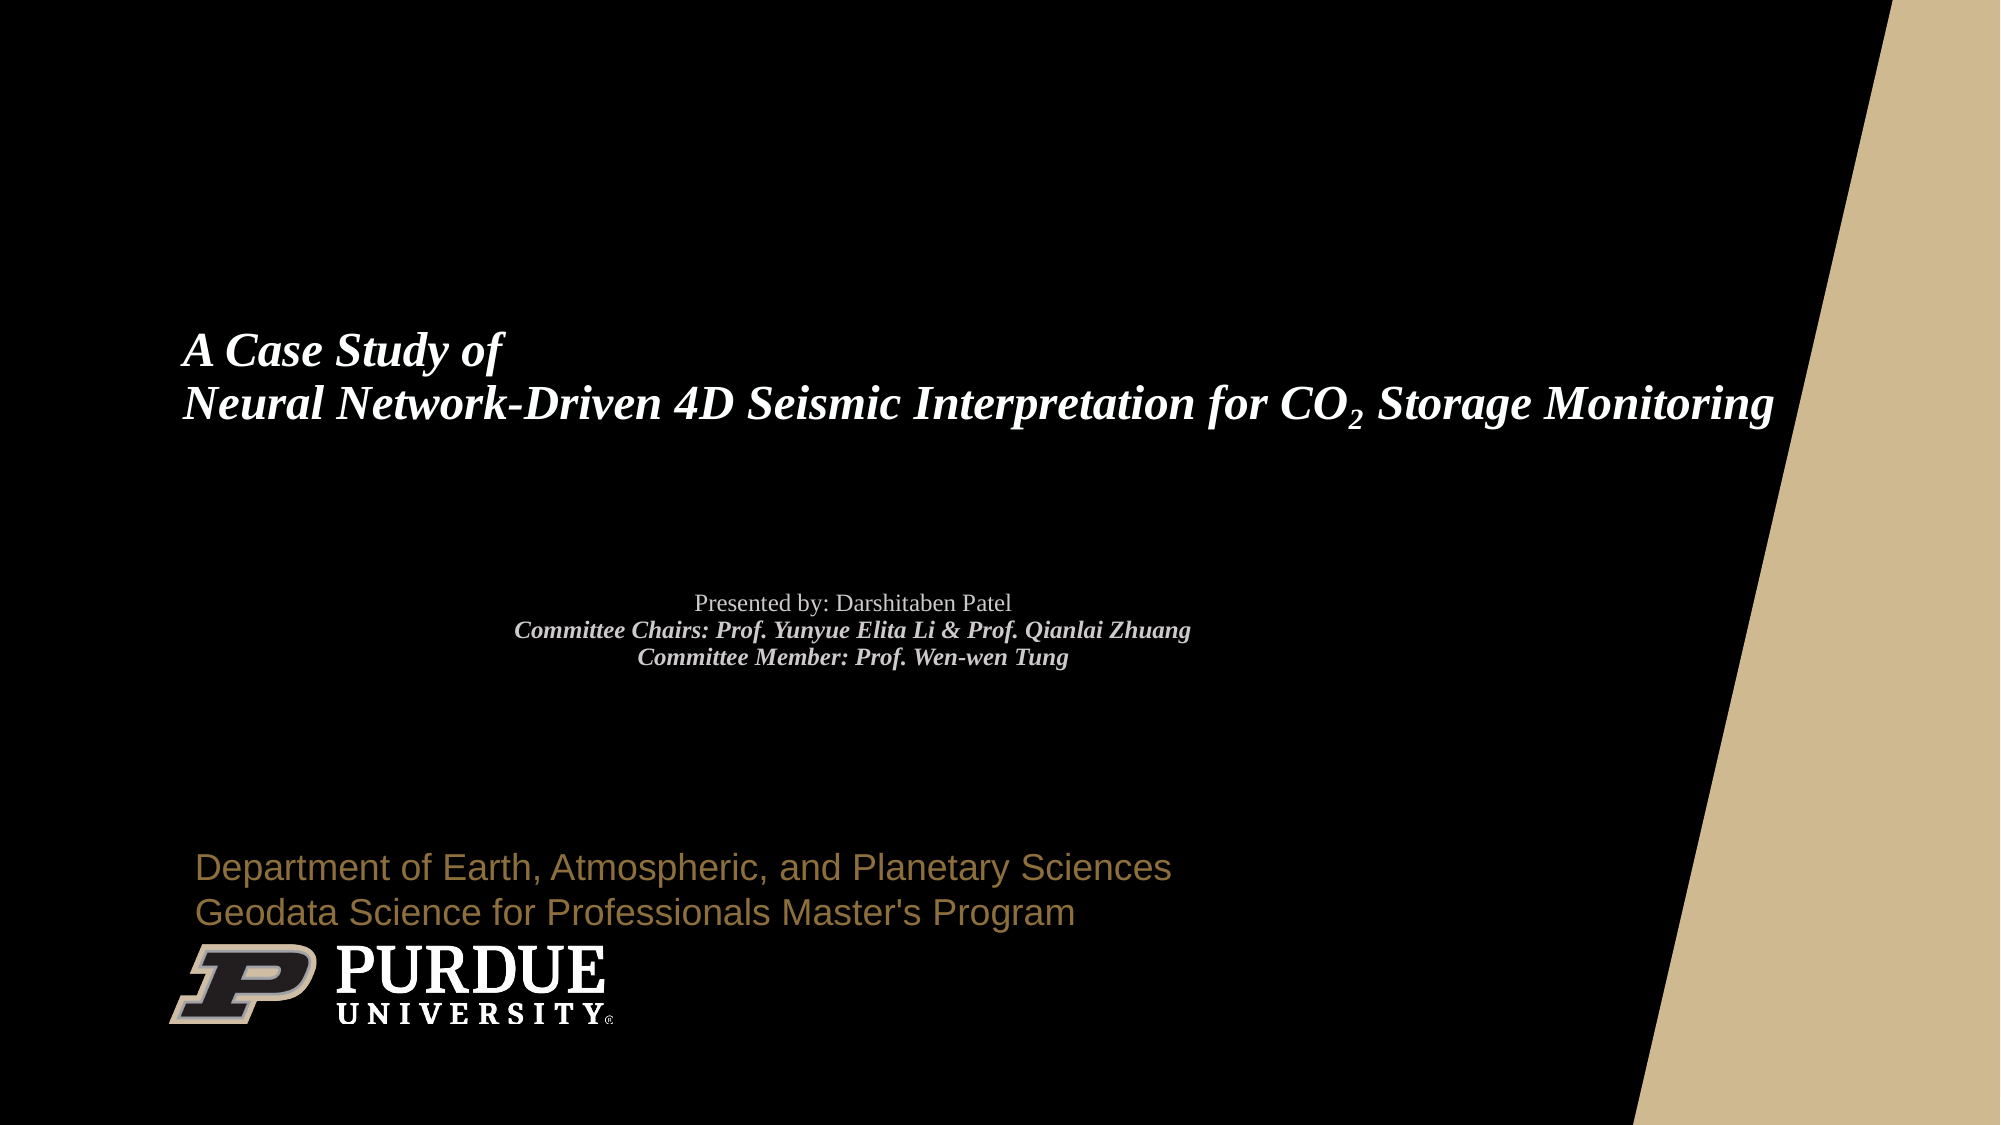

# A Case Study of Neural Network-Driven 4D Seismic Interpretation for CO₂ Storage Monitoring
Presented by: Darshitaben Patel
Committee Chairs: Prof. Yunyue Elita Li & Prof. Qianlai Zhuang
Committee Member: Prof. Wen-wen Tung
Department of Earth, Atmospheric, and Planetary Sciences
Geodata Science for Professionals Master's Program